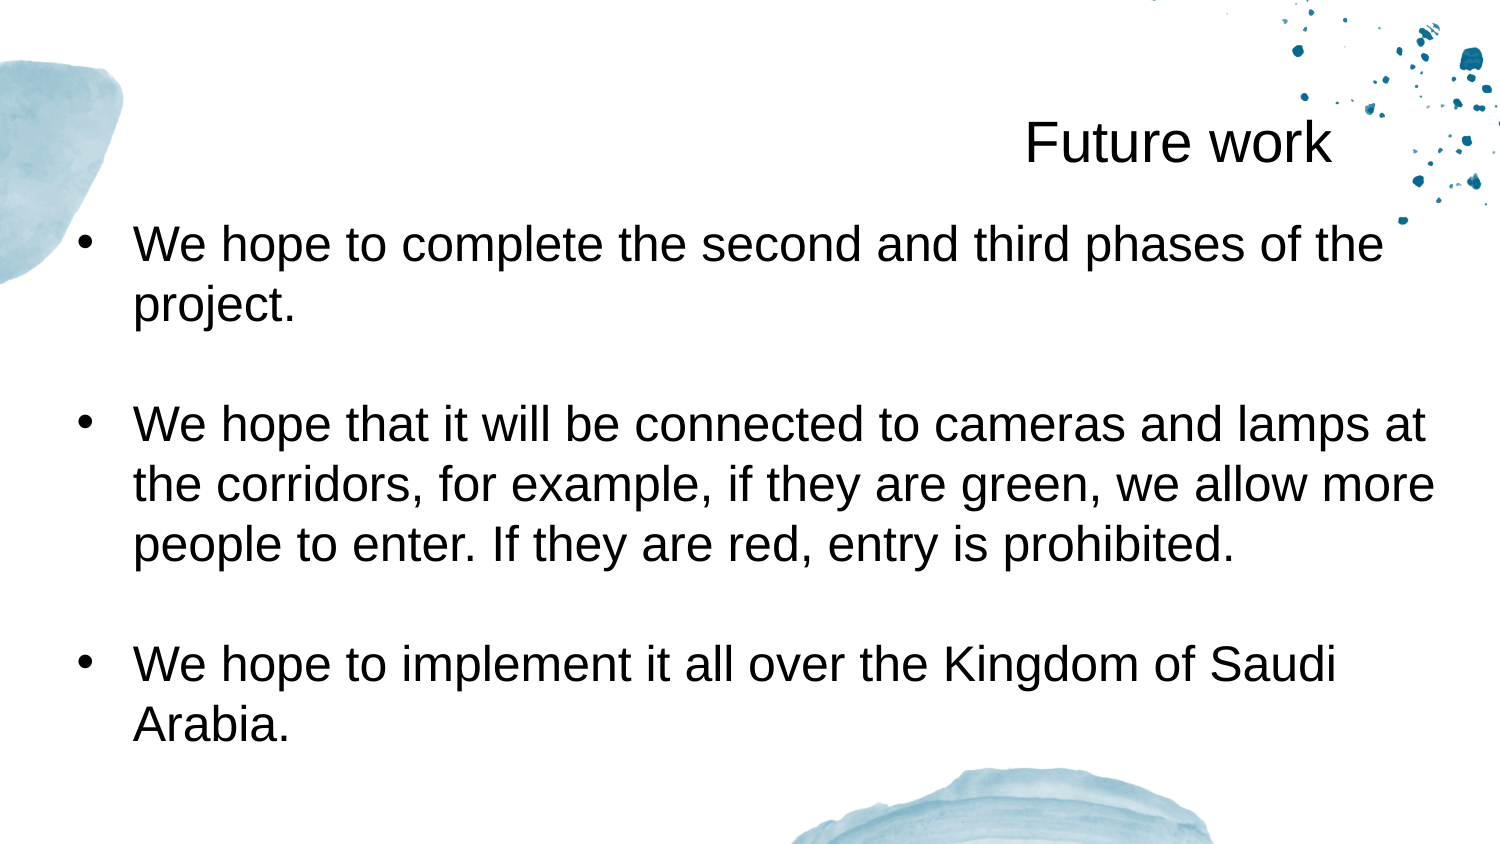

Future work

We hope to complete the second and third phases of the project.

We hope that it will be connected to cameras and lamps at the corridors, for example, if they are green, we allow more people to enter. If they are red, entry is prohibited.

We hope to implement it all over the Kingdom of Saudi Arabia.